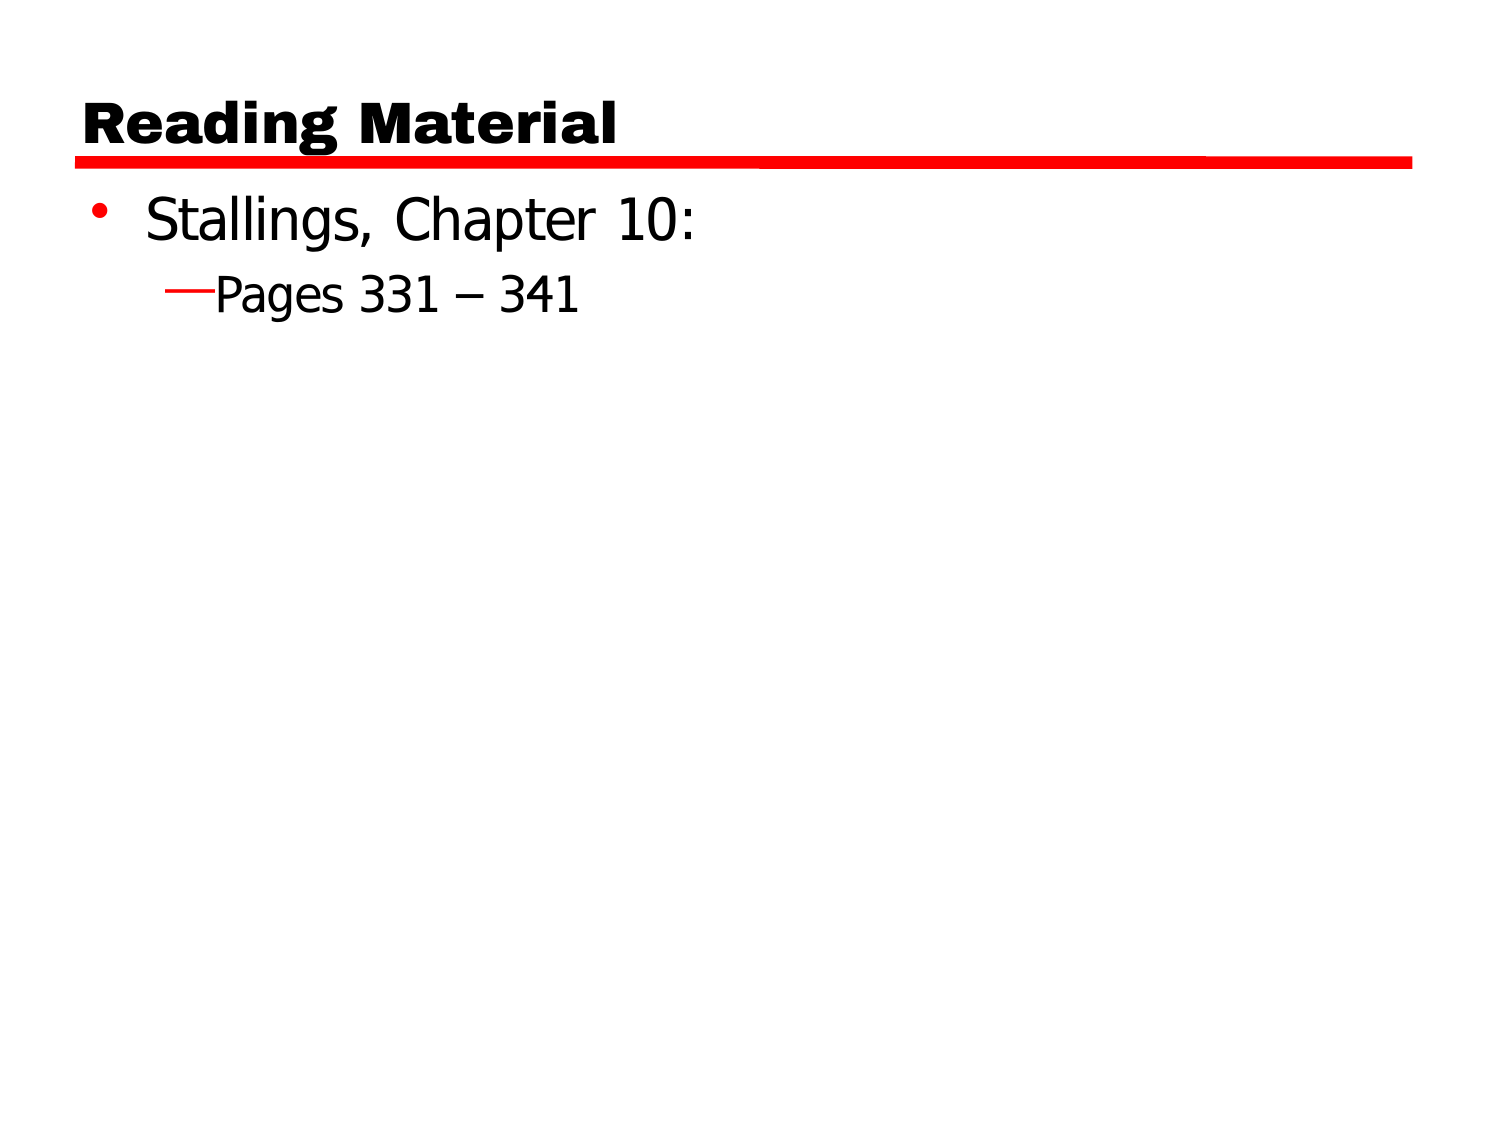

# Reading Material
Stallings, Chapter 10:
Pages 331 – 341